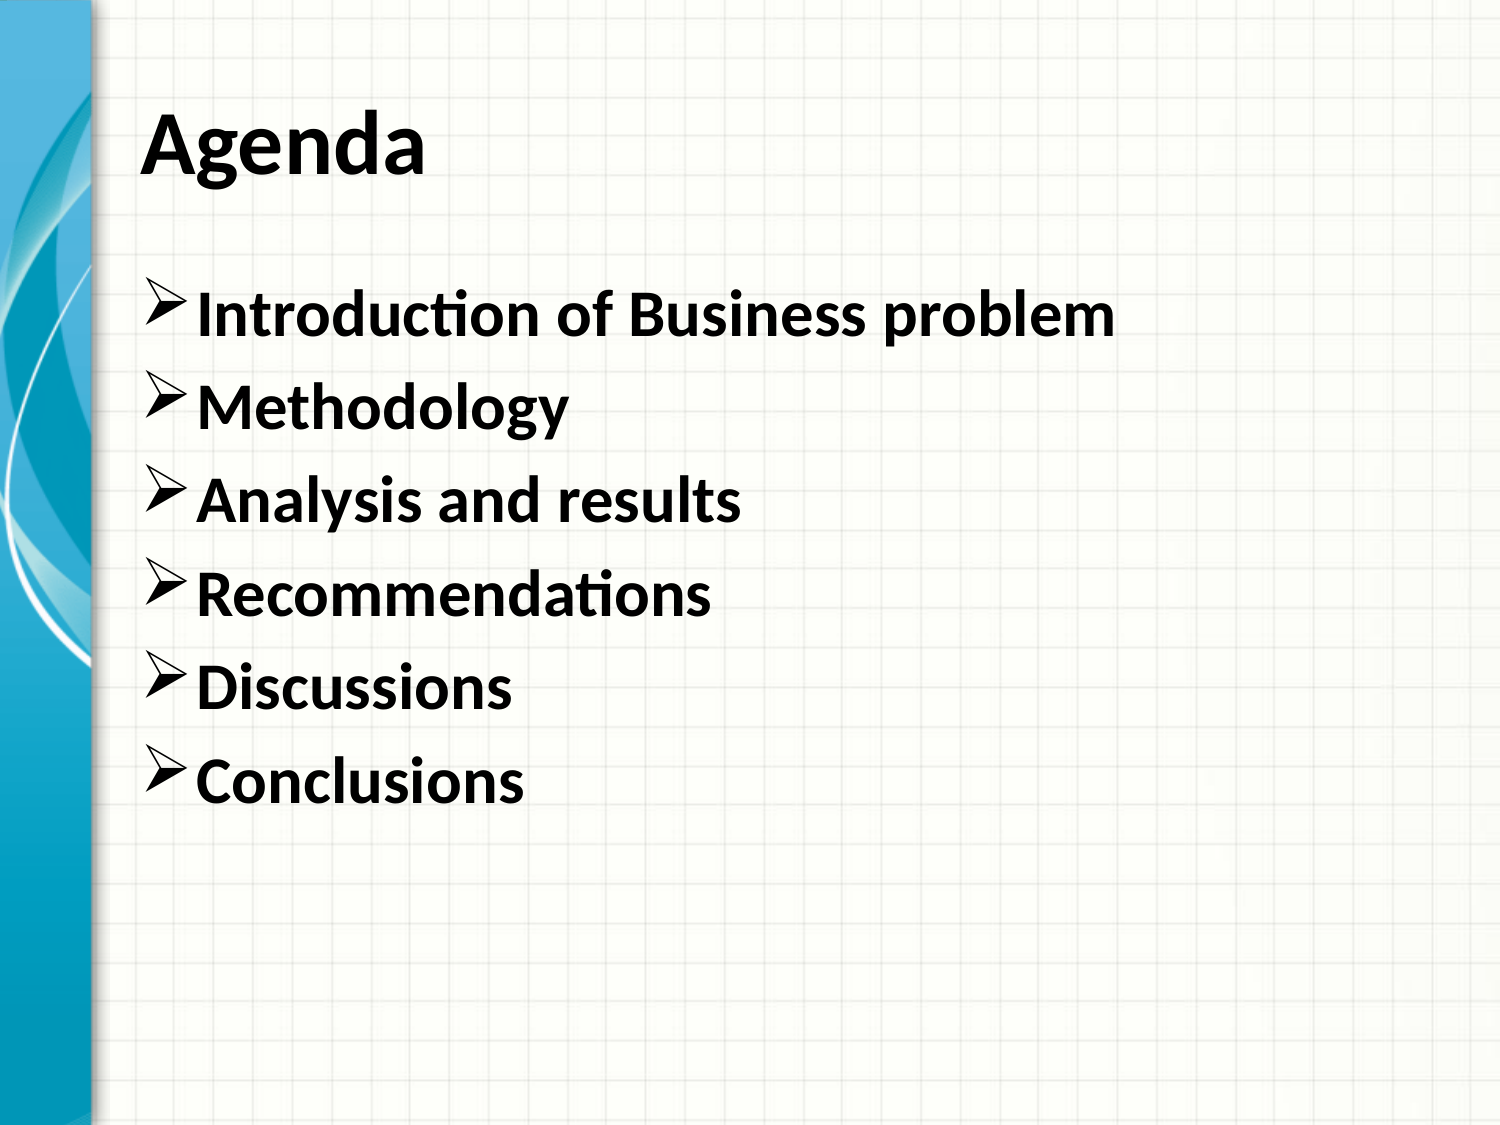

# Agenda
Introduction of Business problem
Methodology
Analysis and results
Recommendations
Discussions
Conclusions